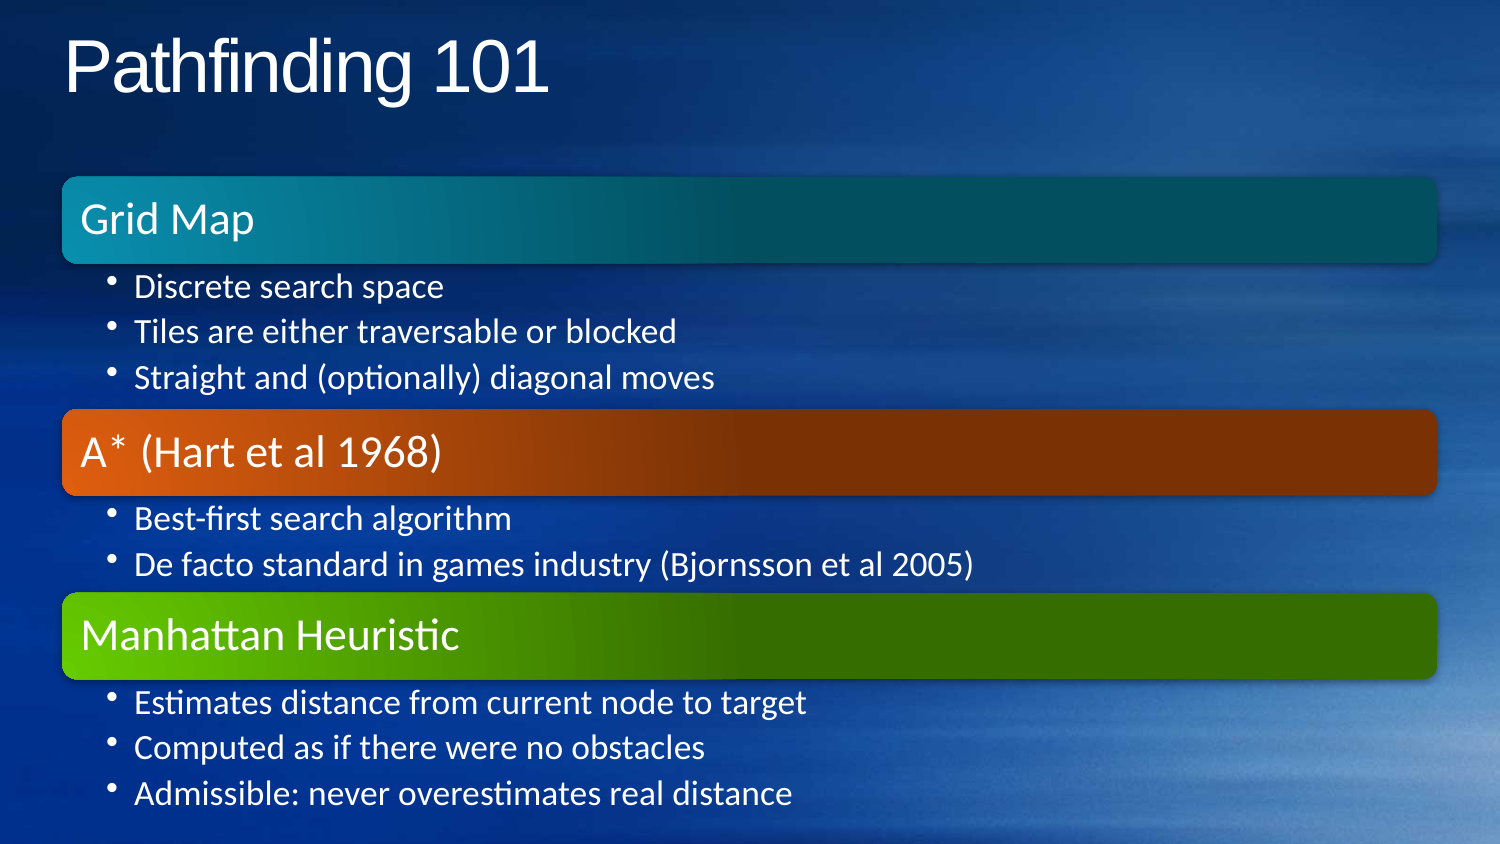

# Pathfinding 101
Grid Map
Discrete search space
Tiles are either traversable or blocked
Straight and (optionally) diagonal moves
A* (Hart et al 1968)
Best-first search algorithm
De facto standard in games industry (Bjornsson et al 2005)
Manhattan Heuristic
Estimates distance from current node to target
Computed as if there were no obstacles
Admissible: never overestimates real distance